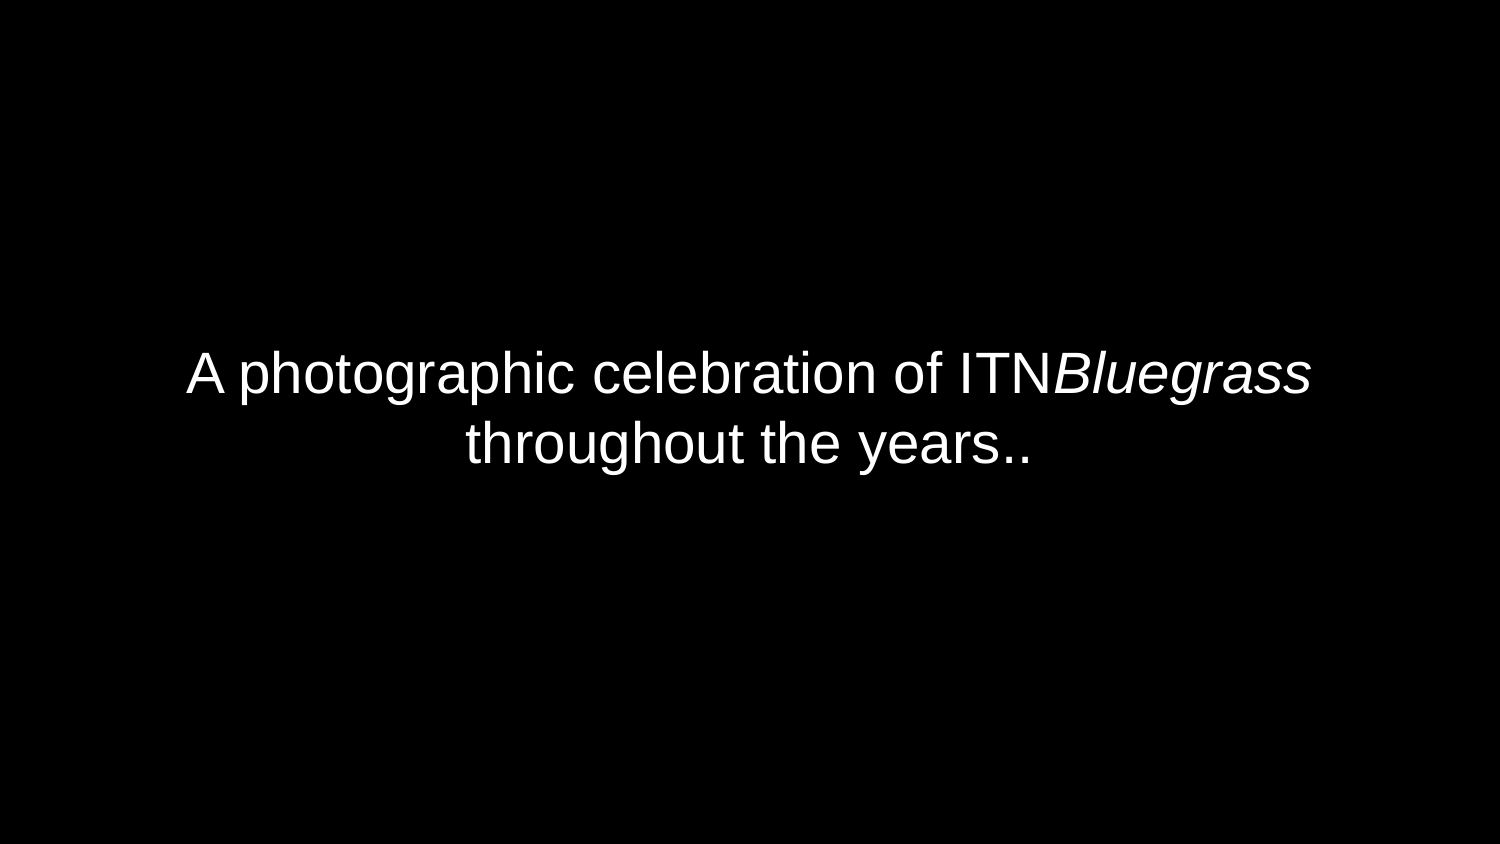

A photographic celebration of ITNBluegrass
throughout the years..